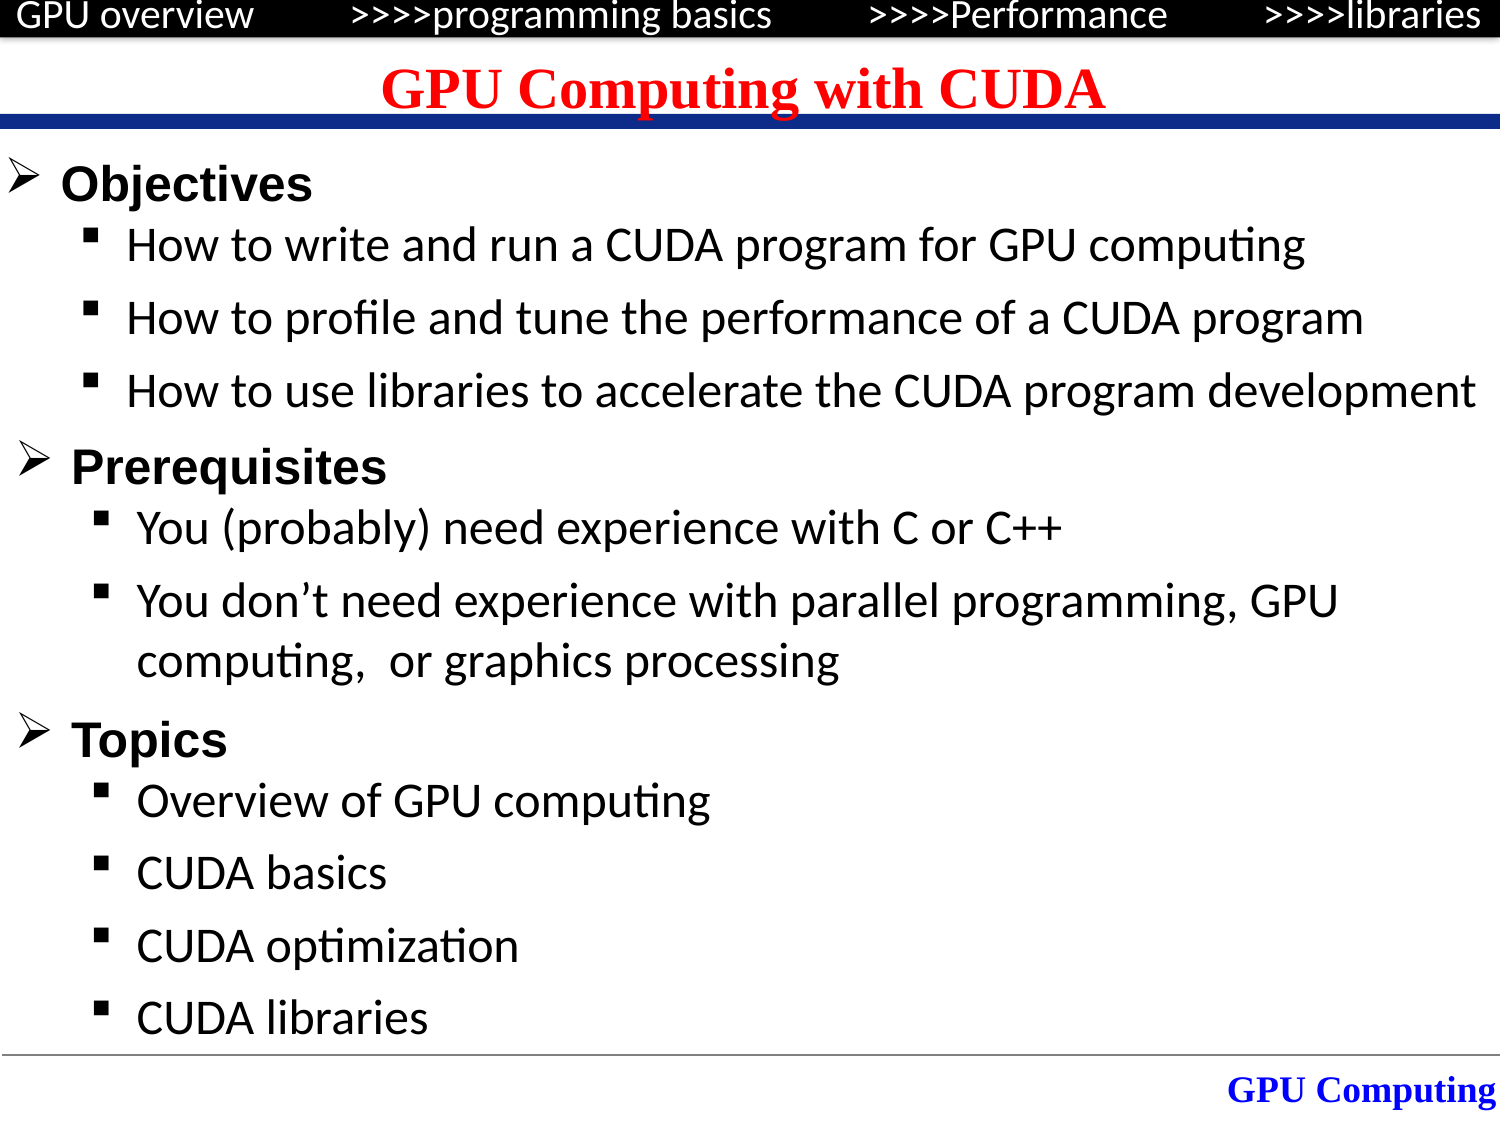

GPU Computing with CUDA
Objectives
How to write and run a CUDA program for GPU computing
How to profile and tune the performance of a CUDA program
How to use libraries to accelerate the CUDA program development
Prerequisites
You (probably) need experience with C or C++
You don’t need experience with parallel programming, GPU computing,  or graphics processing
Topics
Overview of GPU computing
CUDA basics
CUDA optimization
CUDA libraries